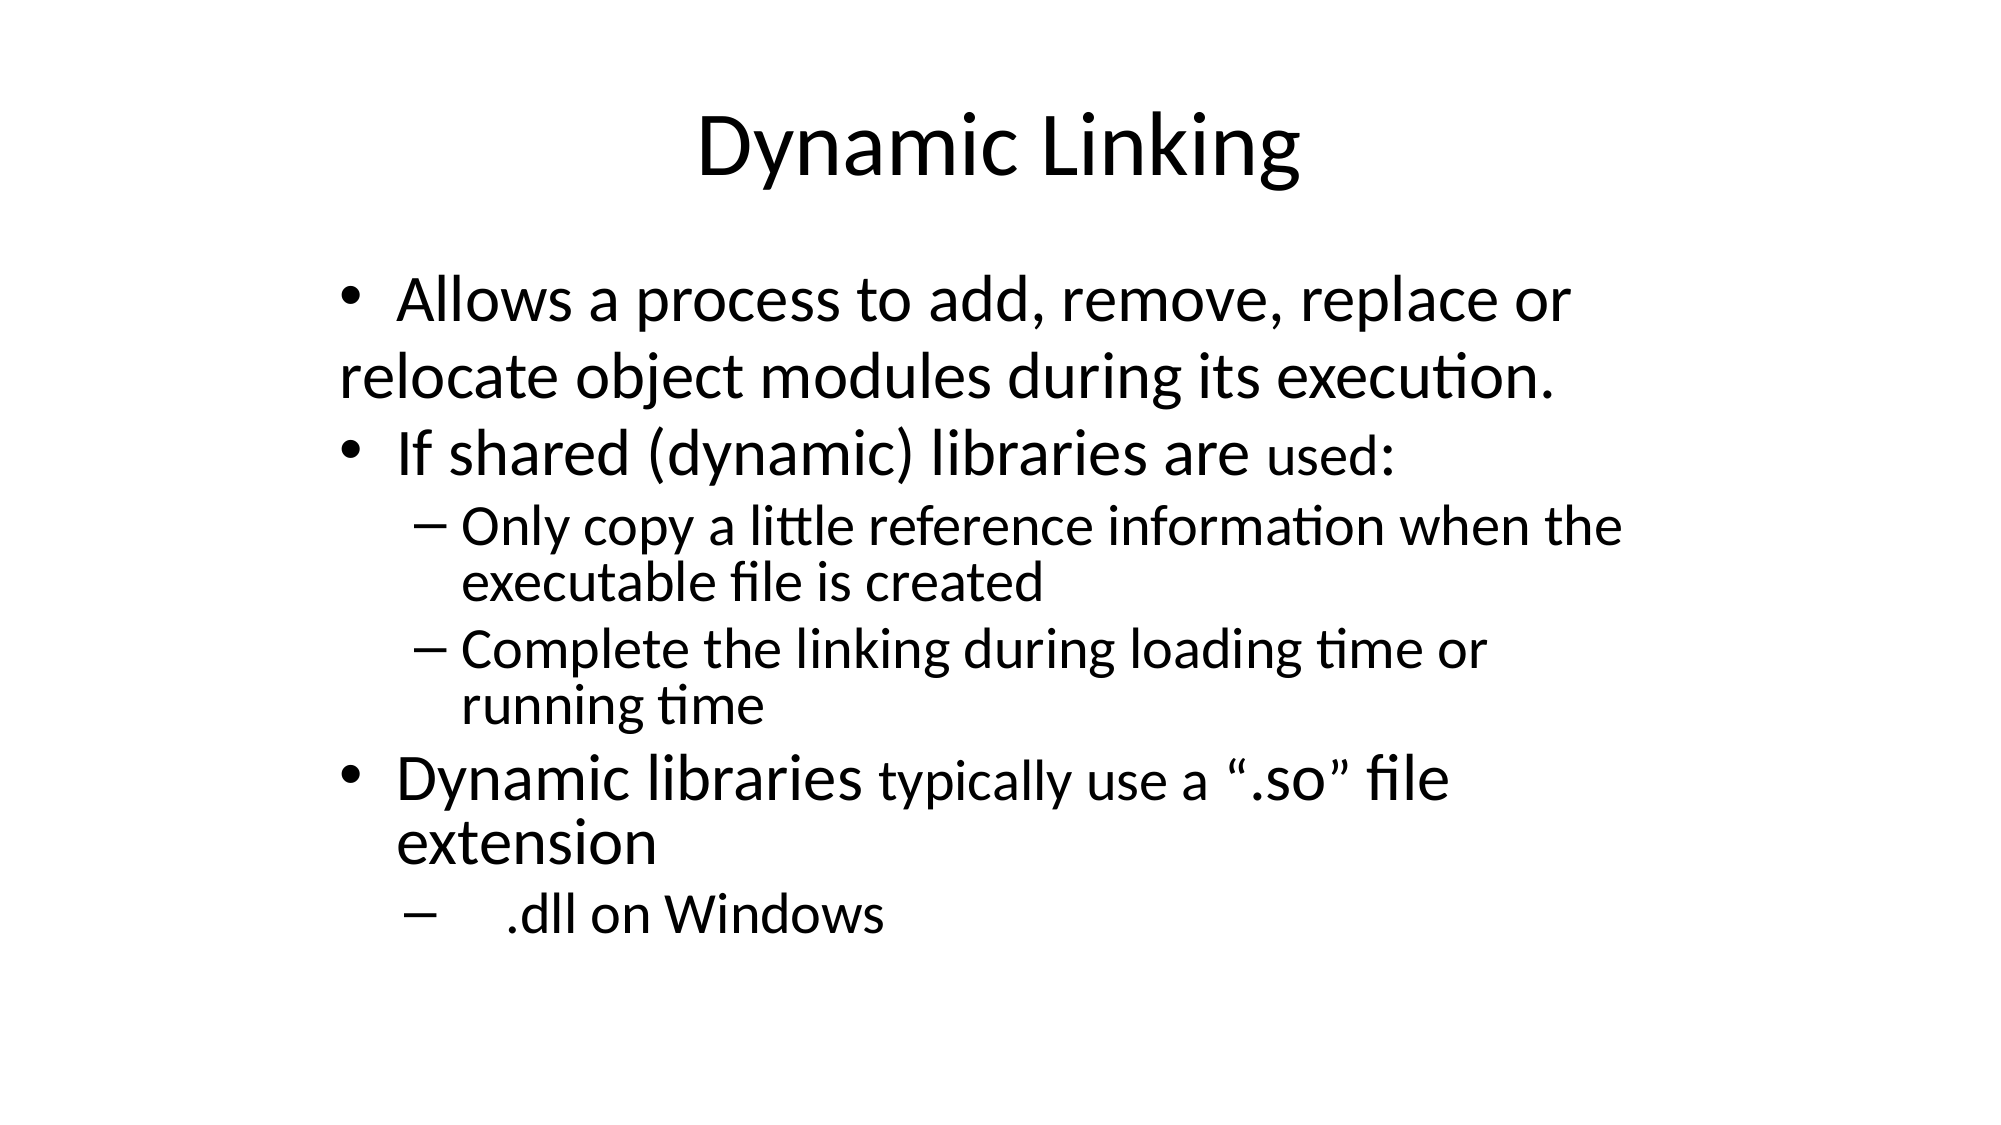

# Dynamic Linking
Allows a process to add, remove, replace or
relocate object modules during its execution.
If shared (dynamic) libraries are used:
Only copy a little reference information when the executable file is created
Complete the linking during loading time or running time
Dynamic libraries typically use a “.so” file extension
.dll on Windows